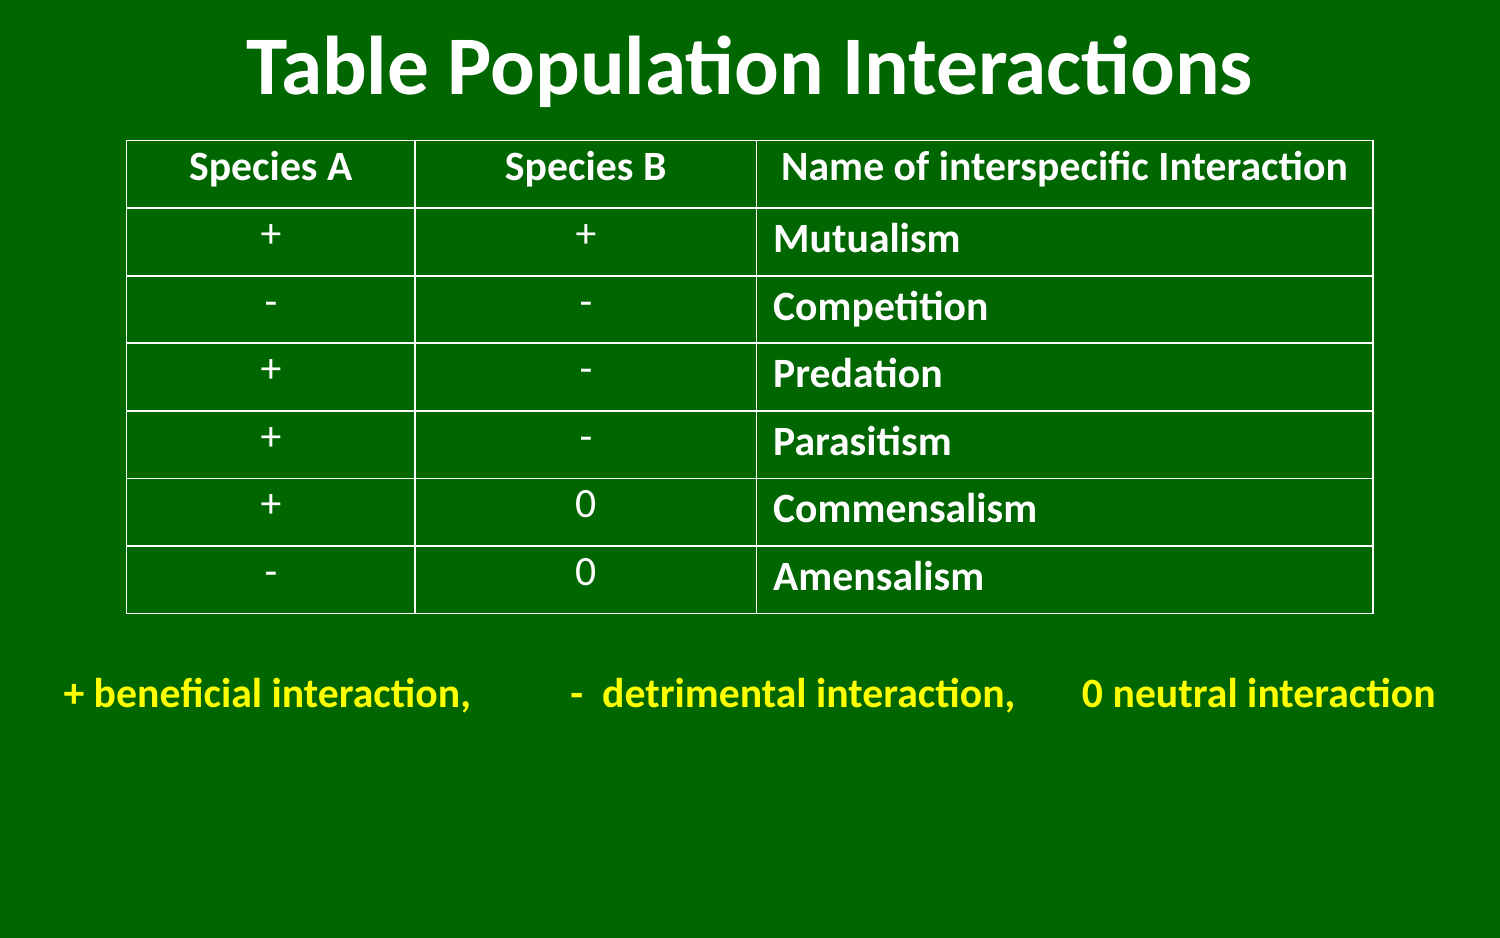

# Table Population Interactions
| Species A | Species B | Name of interspecific Interaction |
| --- | --- | --- |
| + | + | Mutualism |
| - | - | Competition |
| + | - | Predation |
| + | - | Parasitism |
| + | 0 | Commensalism |
| - | 0 | Amensalism |
+ beneficial interaction,	      -  detrimental interaction,       0 neutral interaction